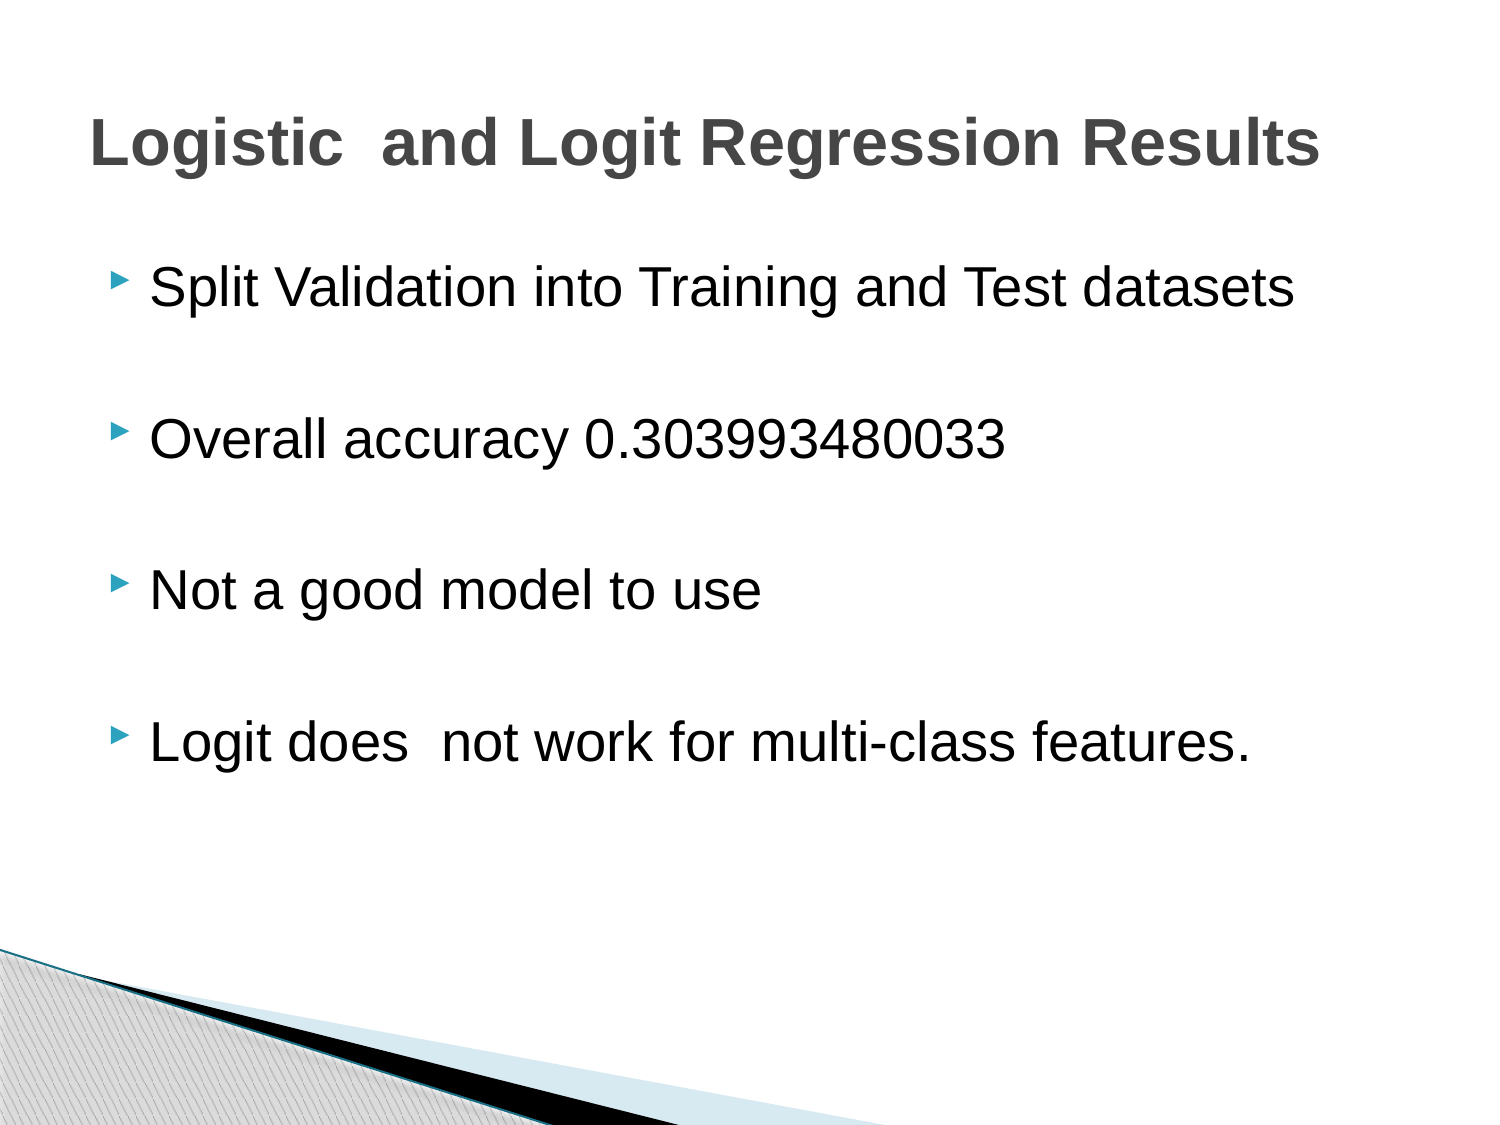

# Logistic  and Logit Regression Results
Split Validation into Training and Test datasets

Overall accuracy 0.303993480033

Not a good model to use

Logit does  not work for multi-class features.